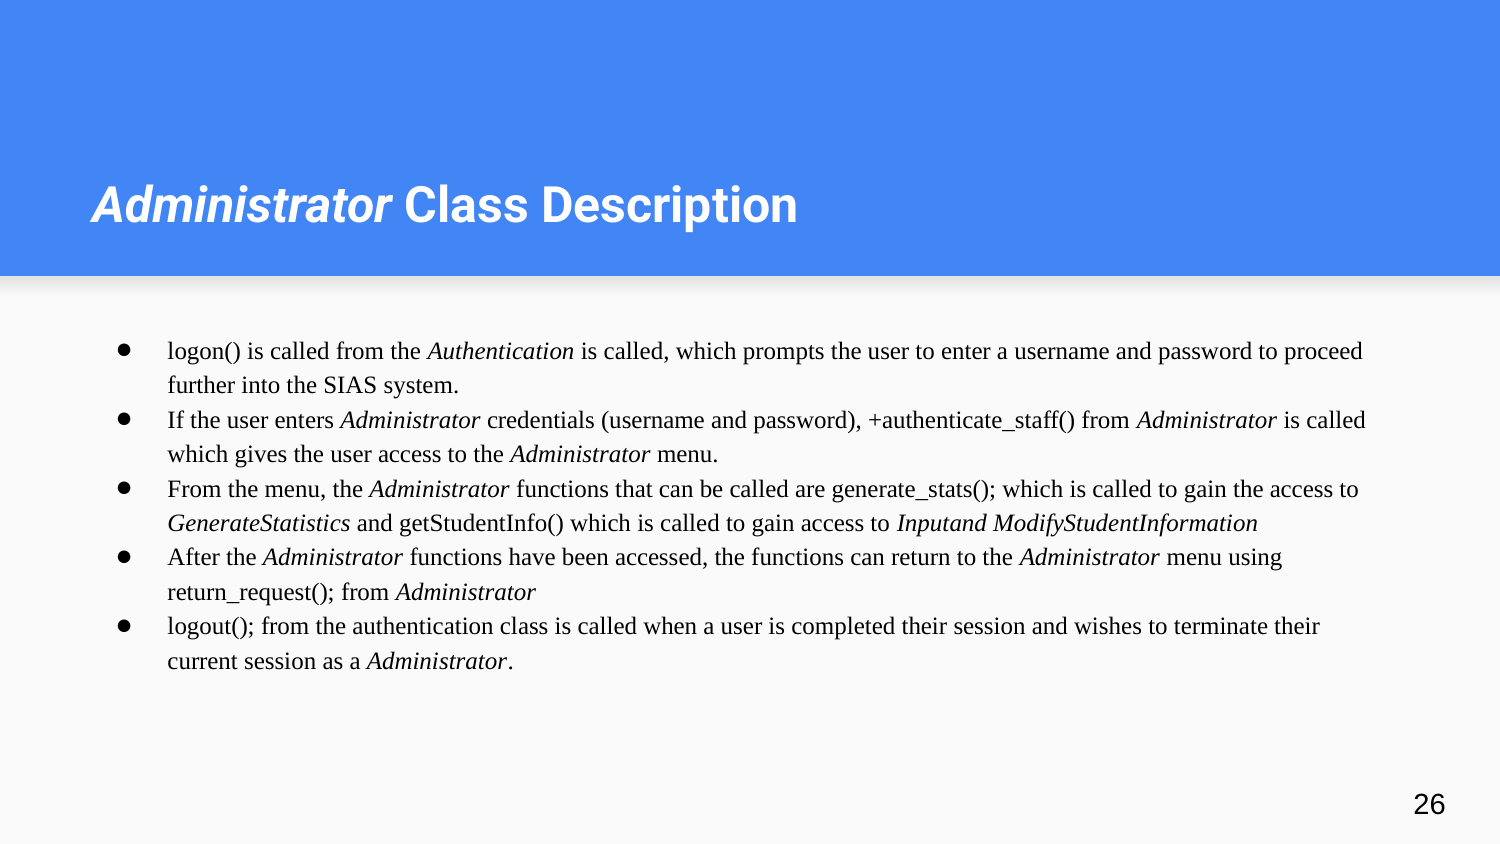

# Administrator Class Description
logon() is called from the Authentication is called, which prompts the user to enter a username and password to proceed further into the SIAS system.
If the user enters Administrator credentials (username and password), +authenticate_staff() from Administrator is called which gives the user access to the Administrator menu.
From the menu, the Administrator functions that can be called are generate_stats(); which is called to gain the access to GenerateStatistics and getStudentInfo() which is called to gain access to Inputand ModifyStudentInformation
After the Administrator functions have been accessed, the functions can return to the Administrator menu using return_request(); from Administrator
logout(); from the authentication class is called when a user is completed their session and wishes to terminate their current session as a Administrator.
26